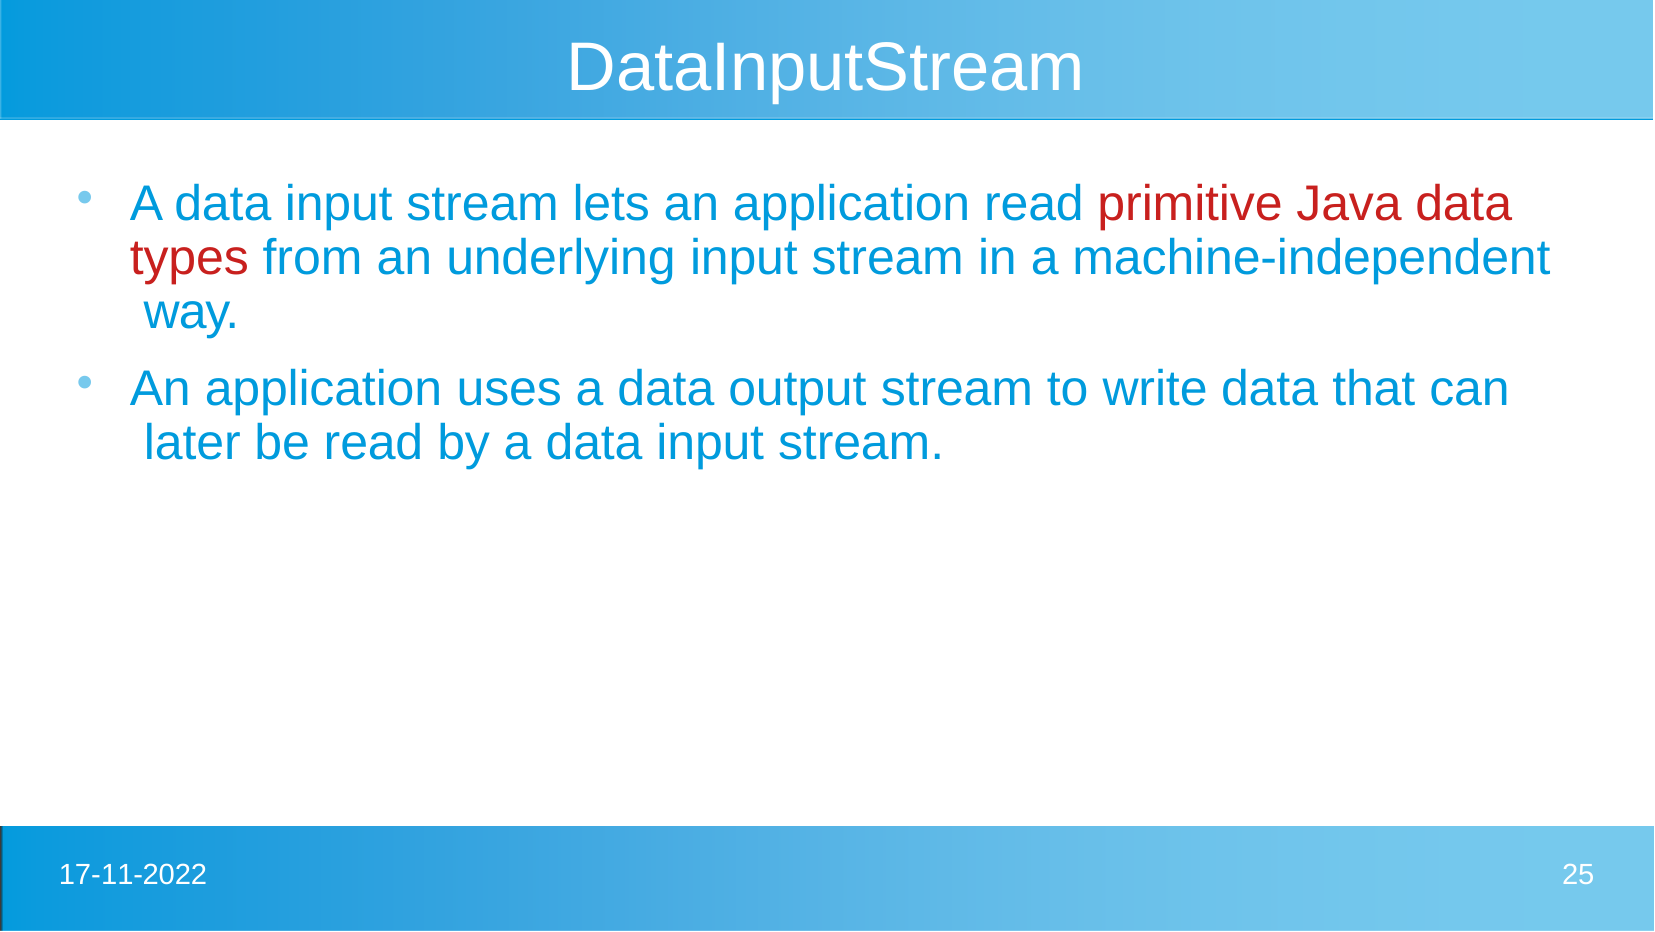

# DataInputStream
A data input stream lets an application read primitive Java data  types from an underlying input stream in a machine-independent  way.
An application uses a data output stream to write data that can  later be read by a data input stream.
17-11-2022
25